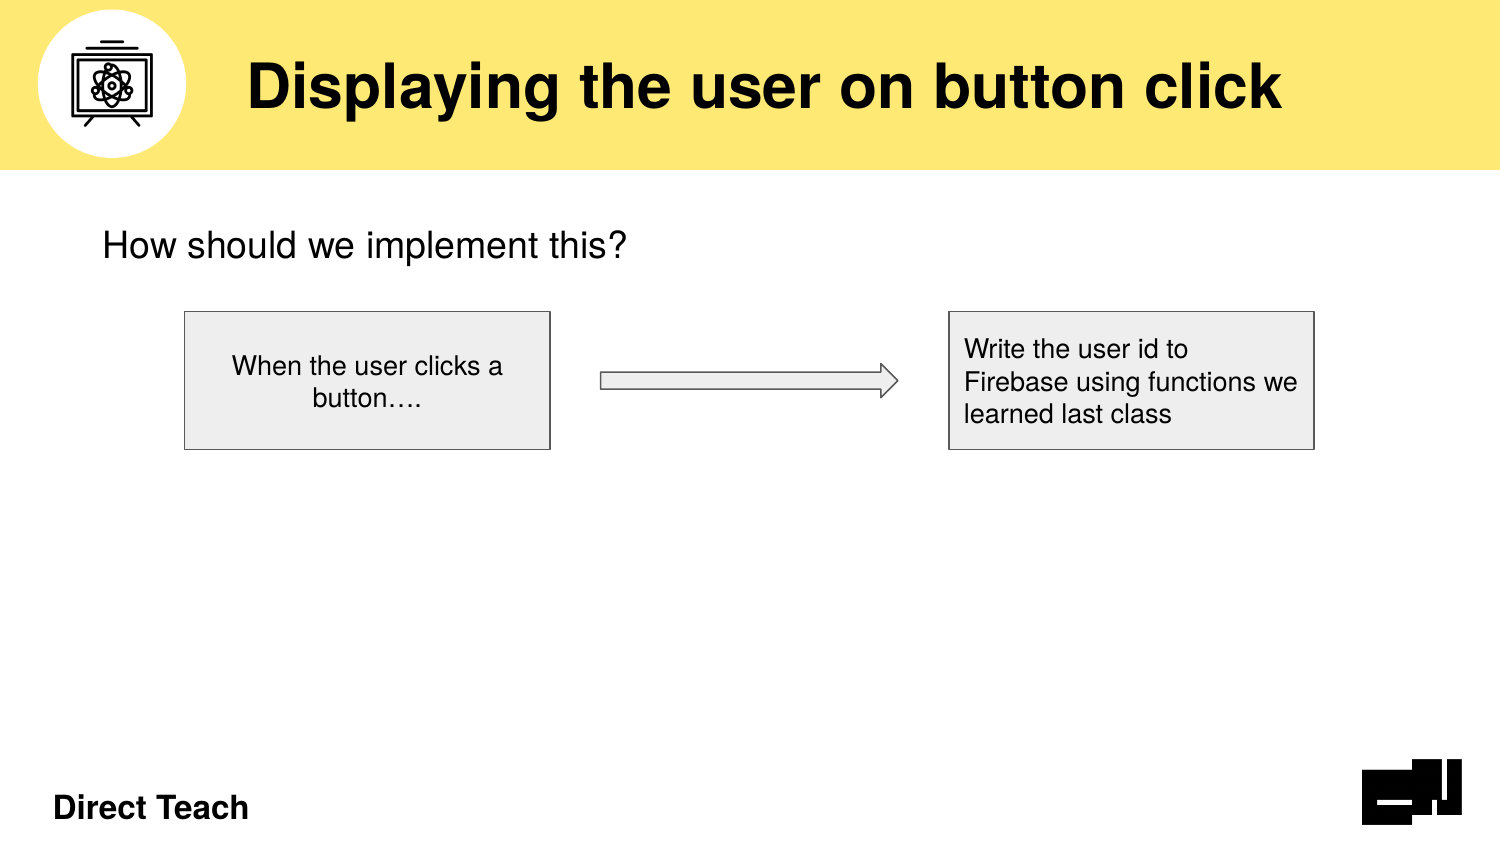

# Displaying the user on button click
How should we implement this?

Write the user id to Firebase using functions we learned last class
When the user clicks a button….